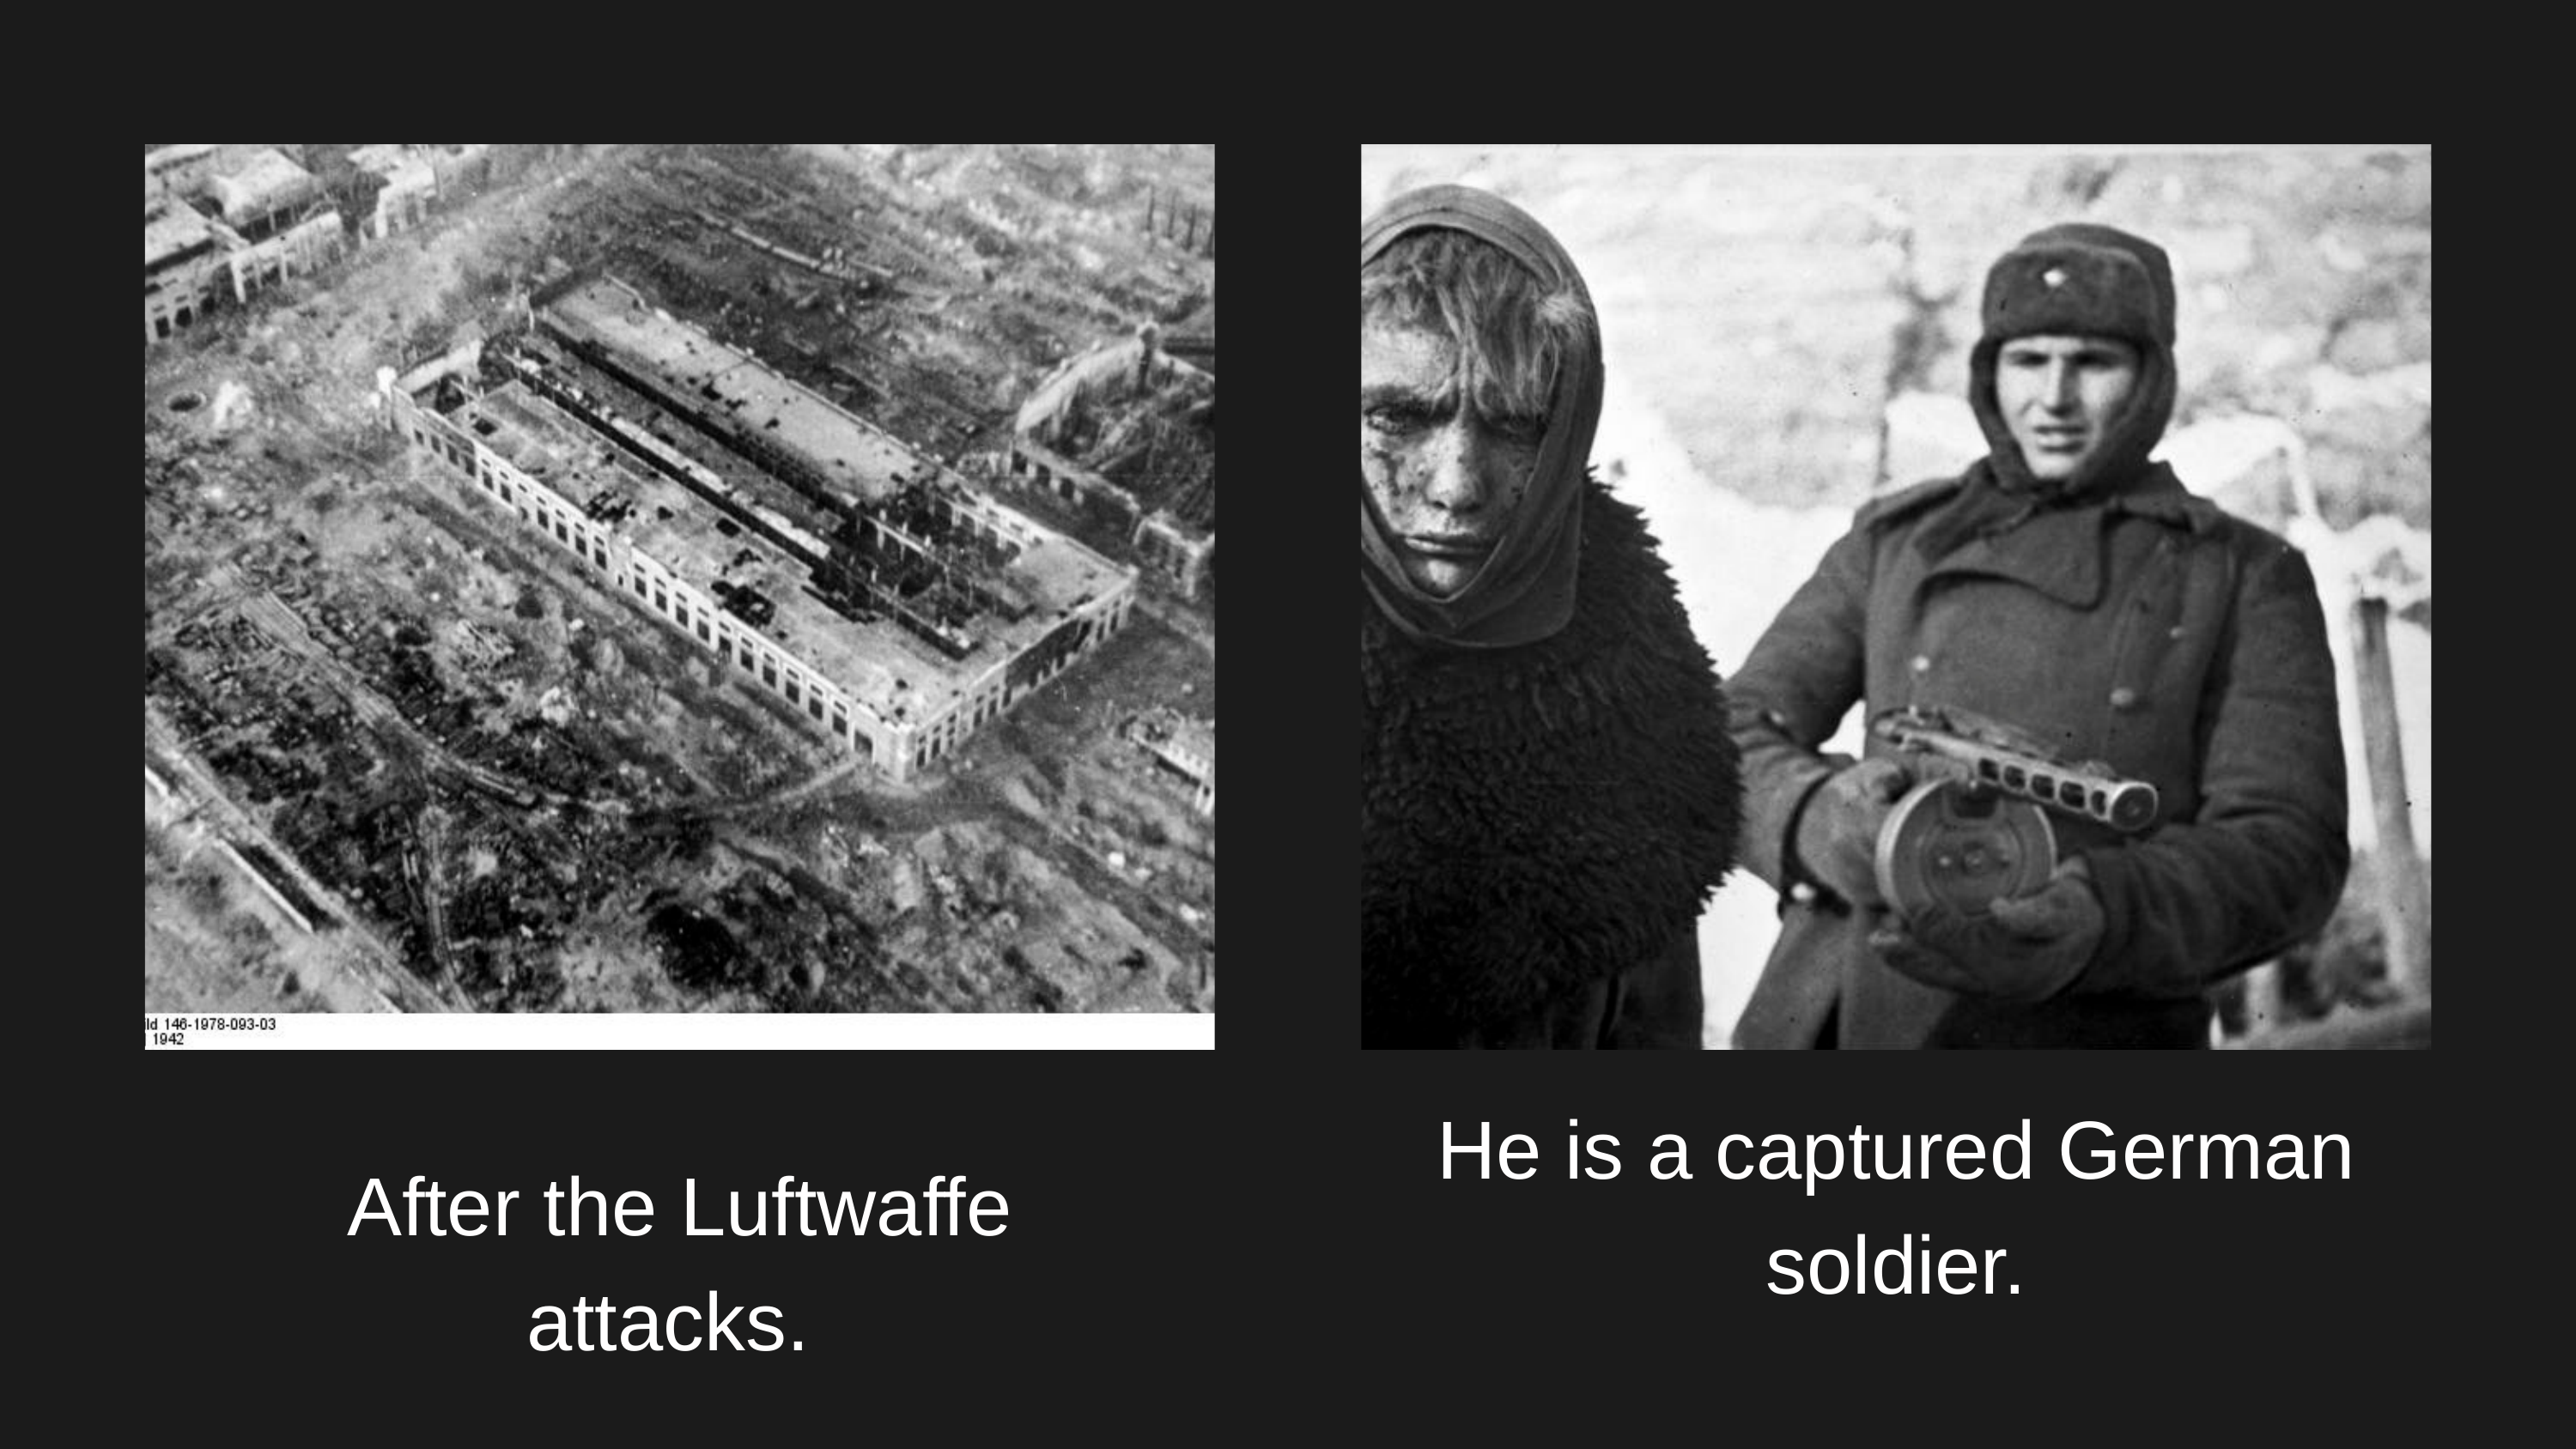

He is a captured German soldier.
After the Luftwaffe attacks.